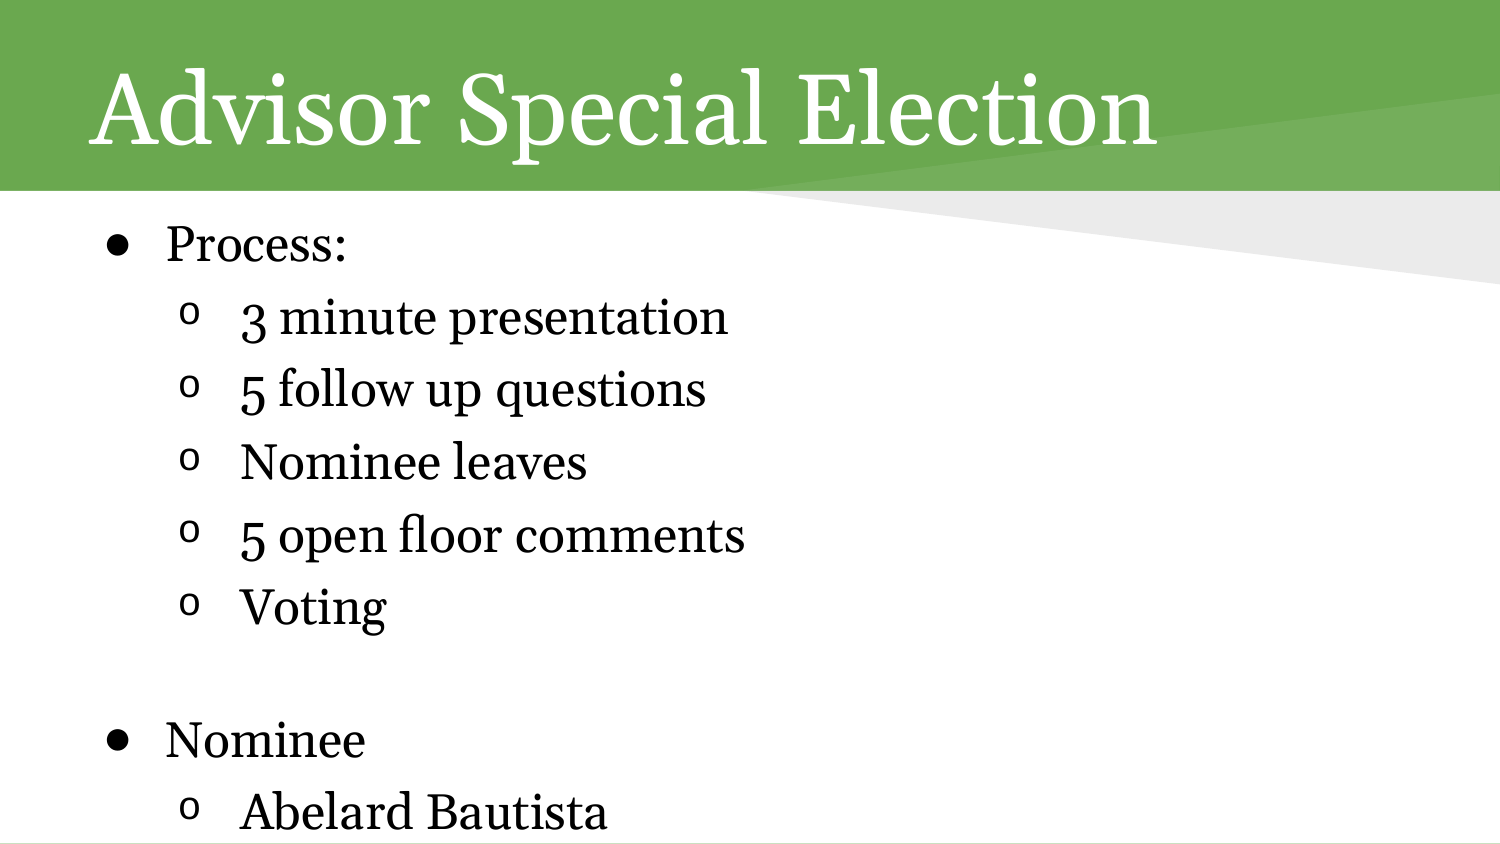

# Advisor Special Election
Process:
3 minute presentation
5 follow up questions
Nominee leaves
5 open floor comments
Voting
Nominee
Abelard Bautista CONGRATTTSSSSS!!! :D